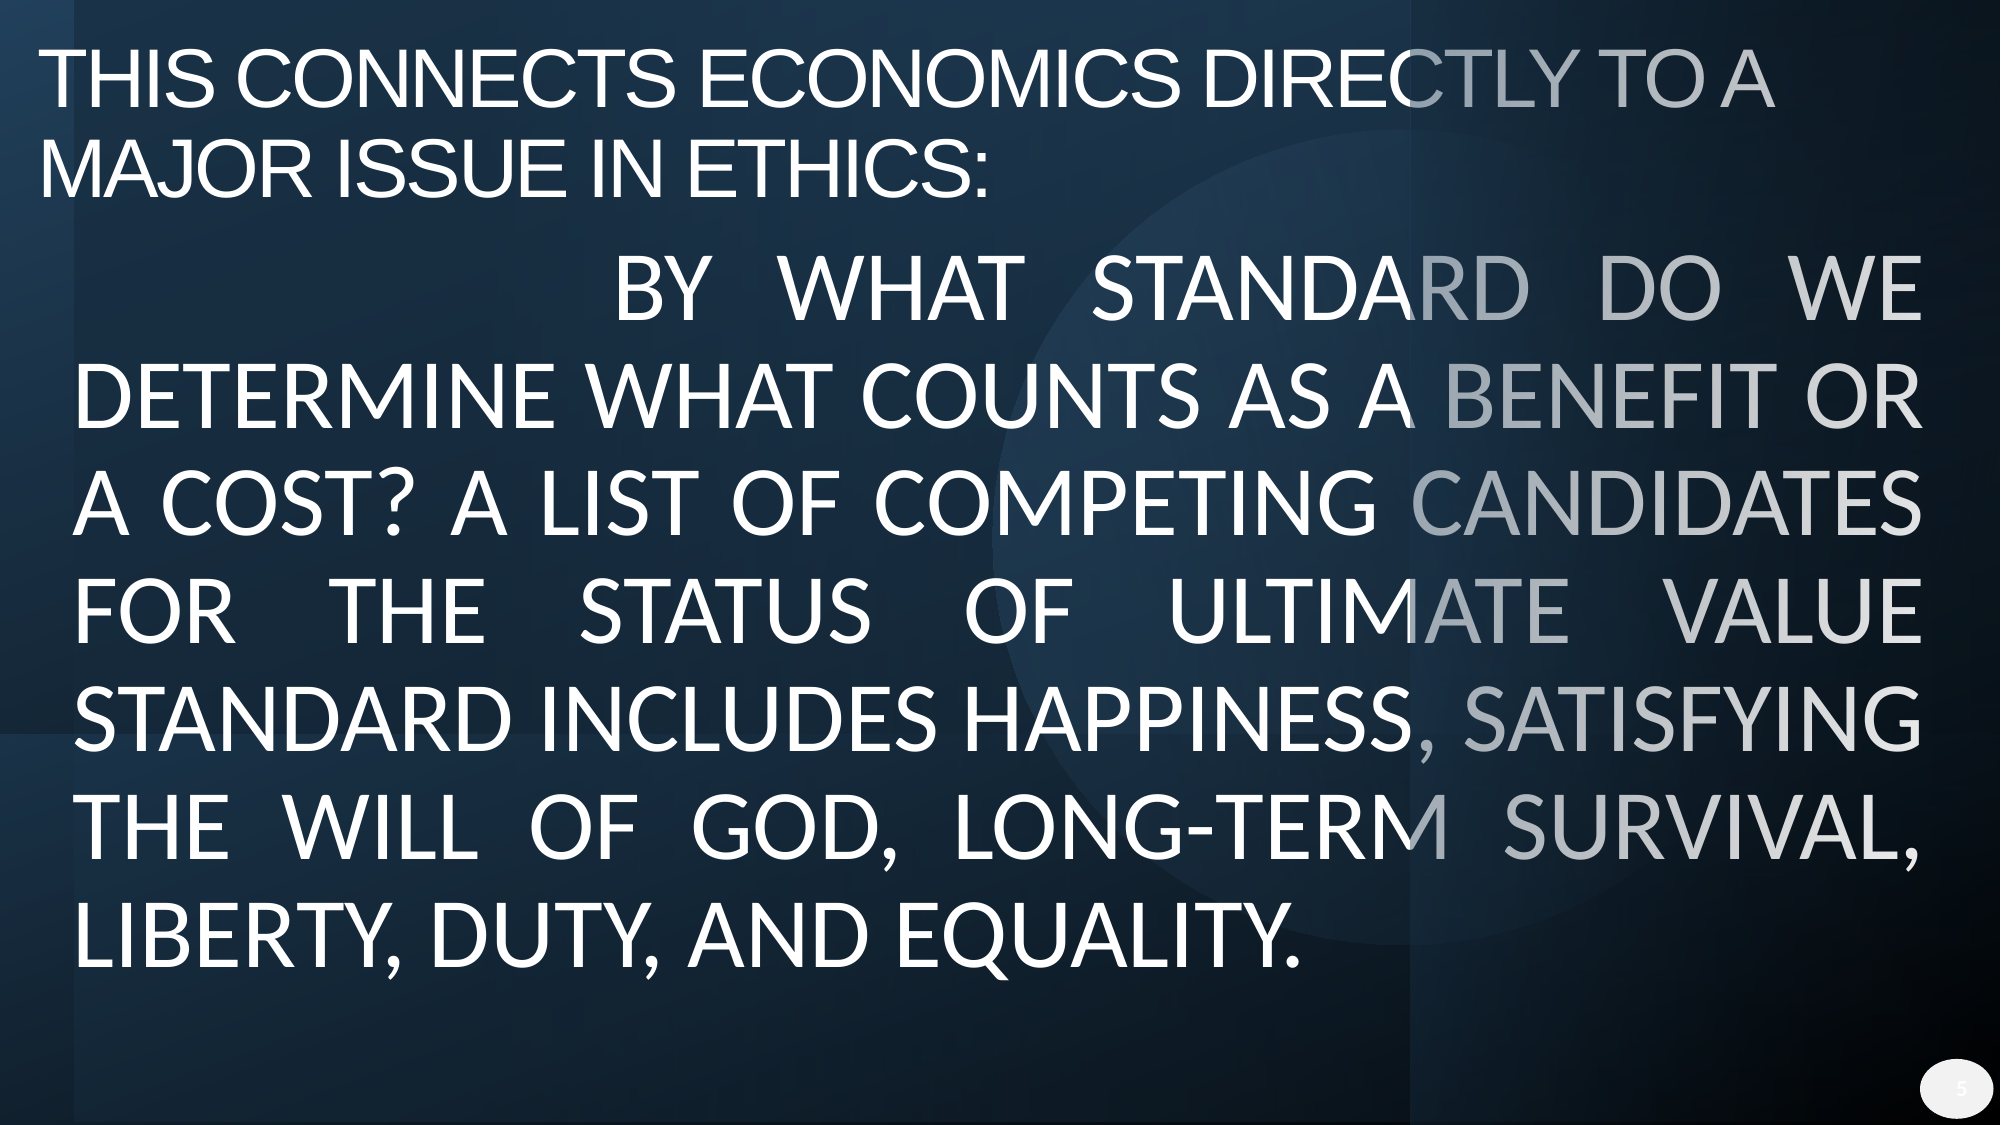

# This connects economics directly to a major issue in ethics:

             By what standard do we determine what counts as a benefit or a cost? A list of competing candidates for the status of ultimate value standard includes happiness, satisfying the will of God, long-term survival, liberty, duty, and equality.

5